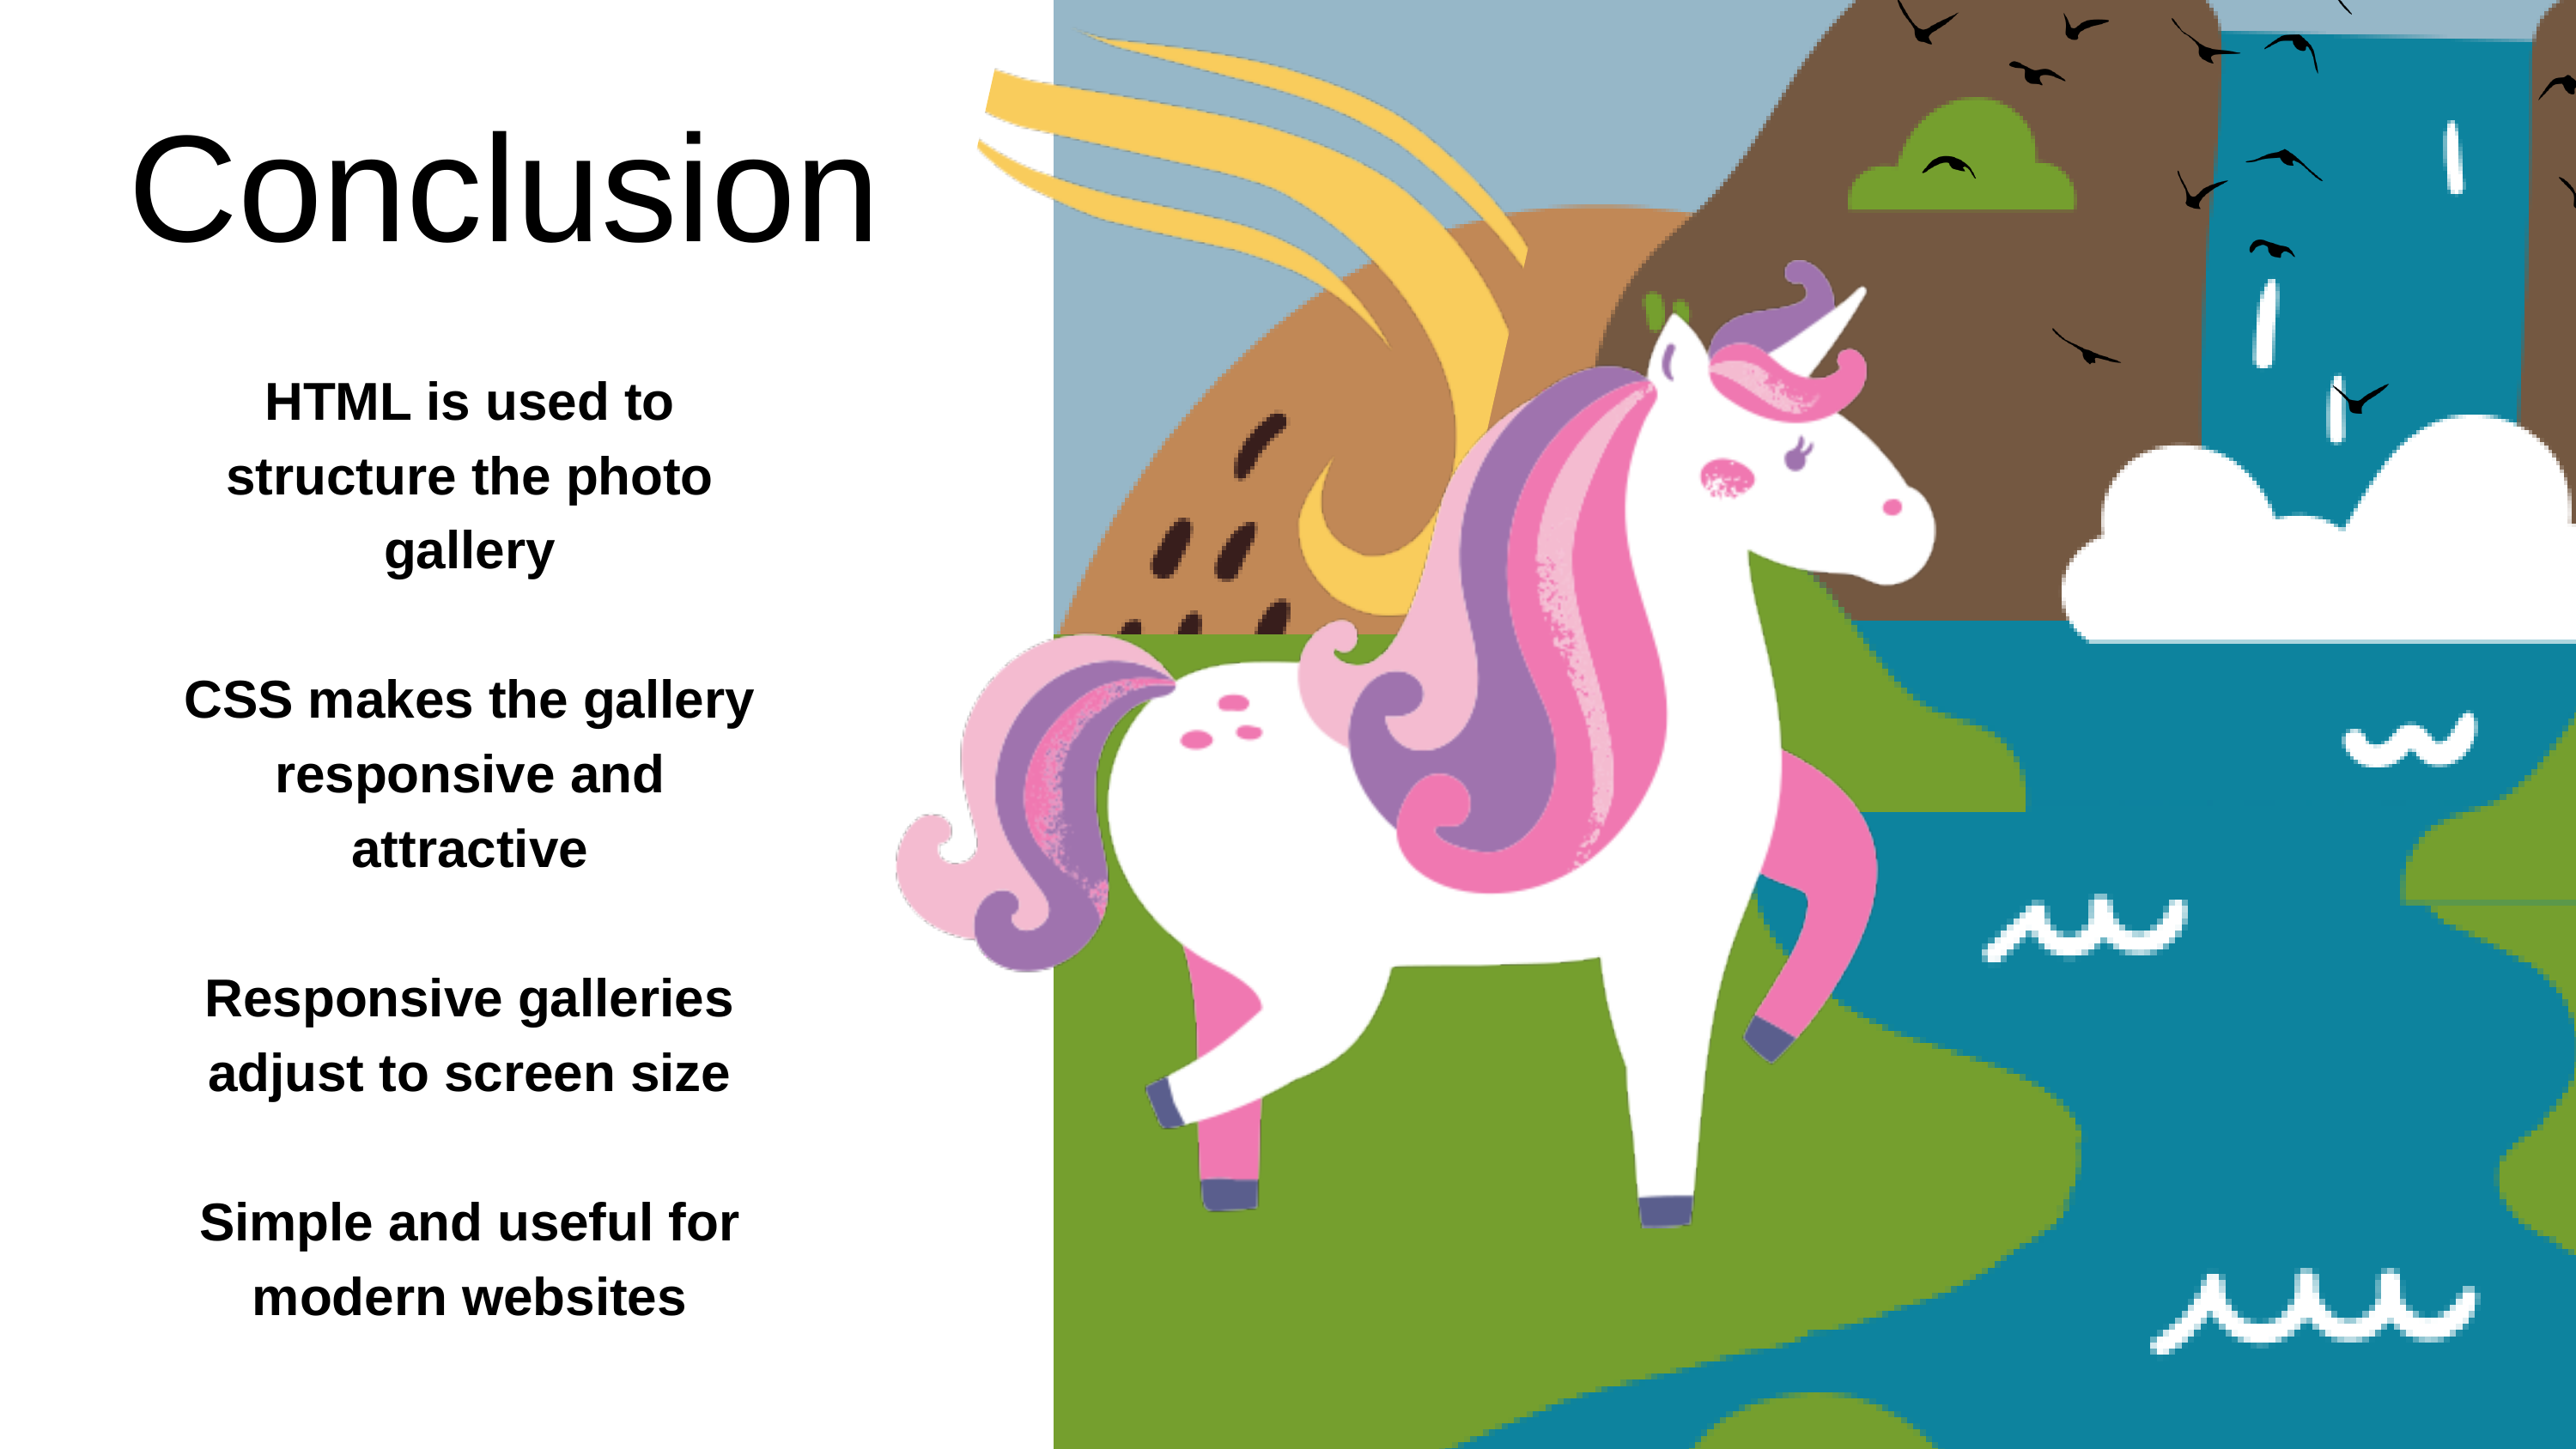

Conclusion

HTML is used to structure the photo gallery

CSS makes the gallery responsive and attractive

Responsive galleries adjust to screen size

Simple and useful for modern websites